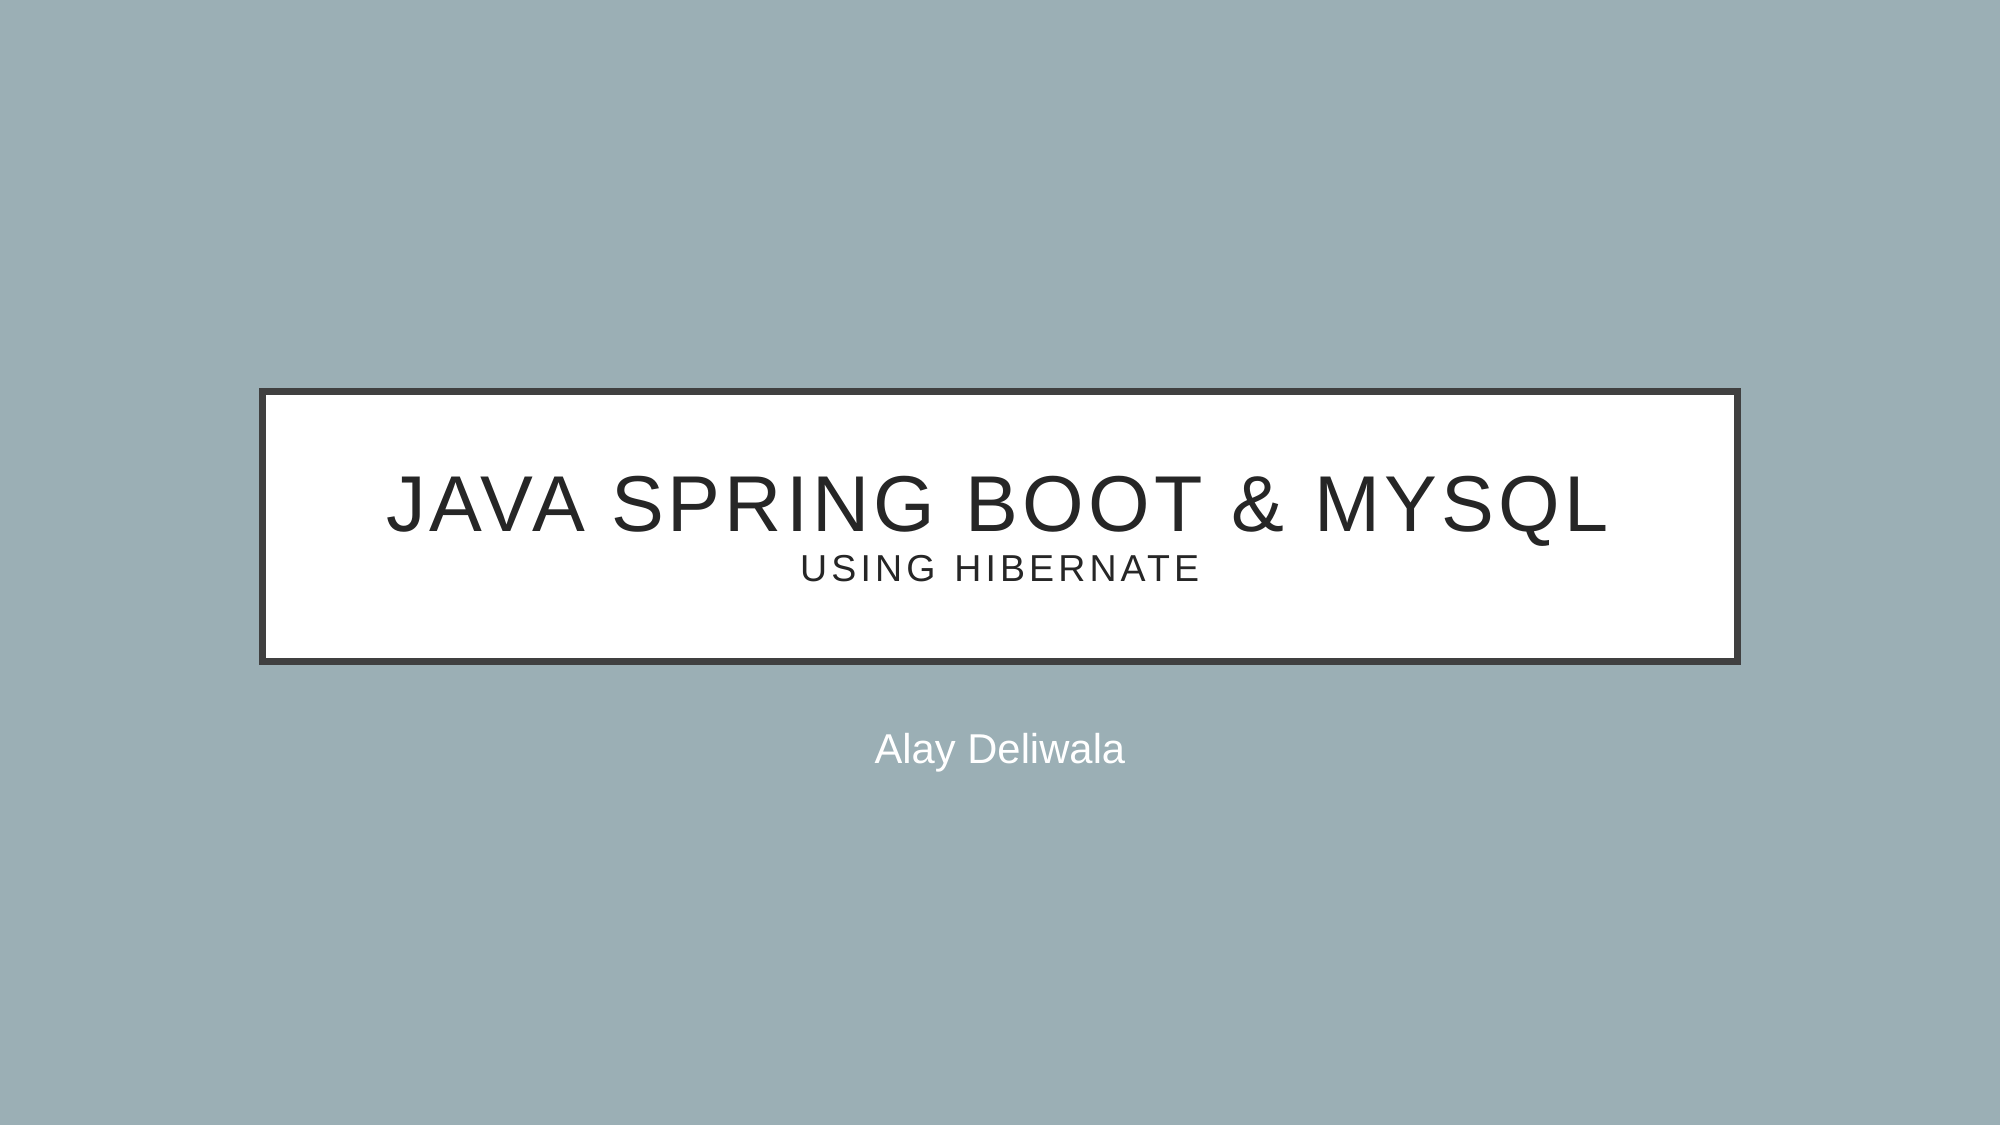

# JAVA Spring Boot & MySQL using Hibernate
Alay Deliwala